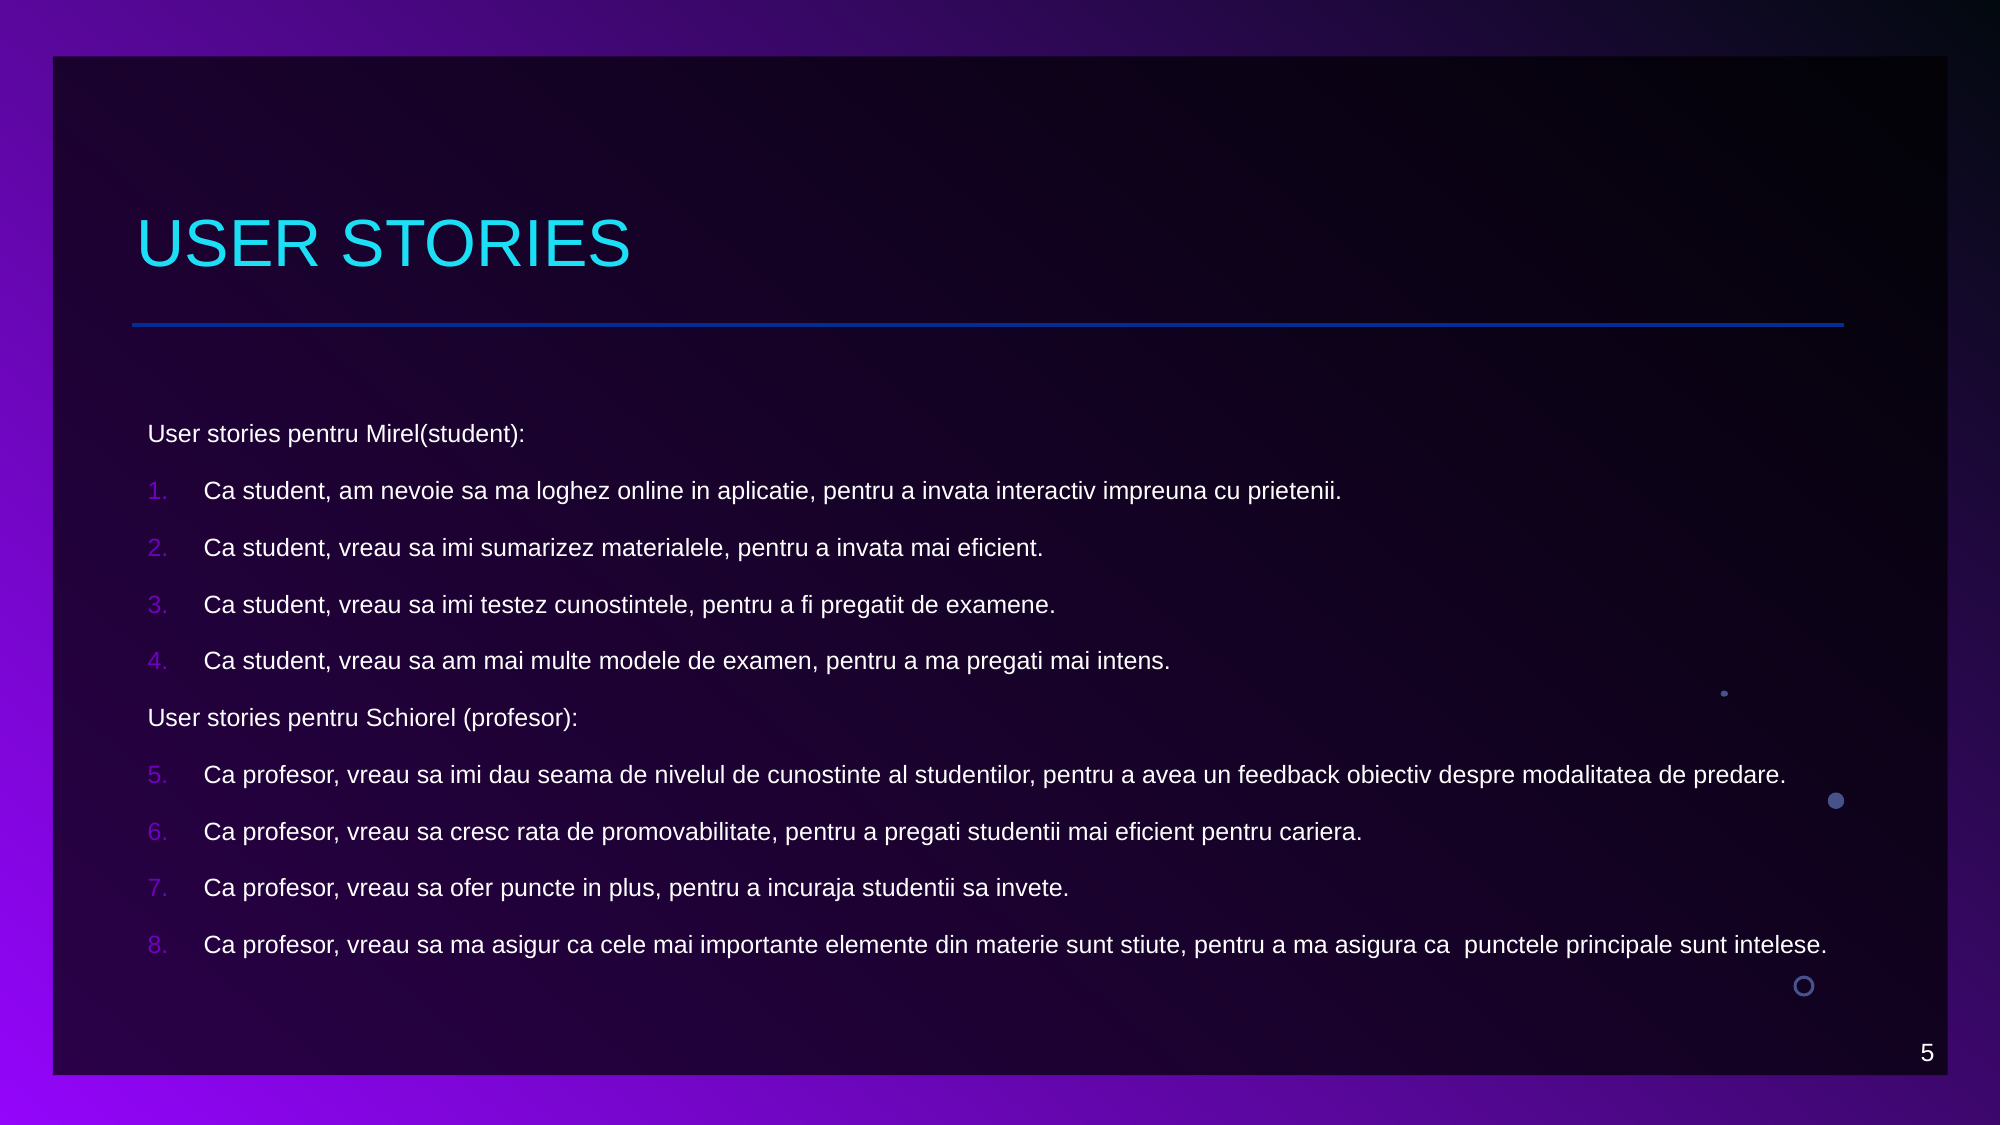

# User stories
User stories pentru Mirel(student):
Ca student, am nevoie sa ma loghez online in aplicatie, pentru a invata interactiv impreuna cu prietenii.
Ca student, vreau sa imi sumarizez materialele, pentru a invata mai eficient.
Ca student, vreau sa imi testez cunostintele, pentru a fi pregatit de examene.
Ca student, vreau sa am mai multe modele de examen, pentru a ma pregati mai intens.
User stories pentru Schiorel (profesor):
Ca profesor, vreau sa imi dau seama de nivelul de cunostinte al studentilor, pentru a avea un feedback obiectiv despre modalitatea de predare.
Ca profesor, vreau sa cresc rata de promovabilitate, pentru a pregati studentii mai eficient pentru cariera.
Ca profesor, vreau sa ofer puncte in plus, pentru a incuraja studentii sa invete.
Ca profesor, vreau sa ma asigur ca cele mai importante elemente din materie sunt stiute, pentru a ma asigura ca  punctele principale sunt intelese.

5